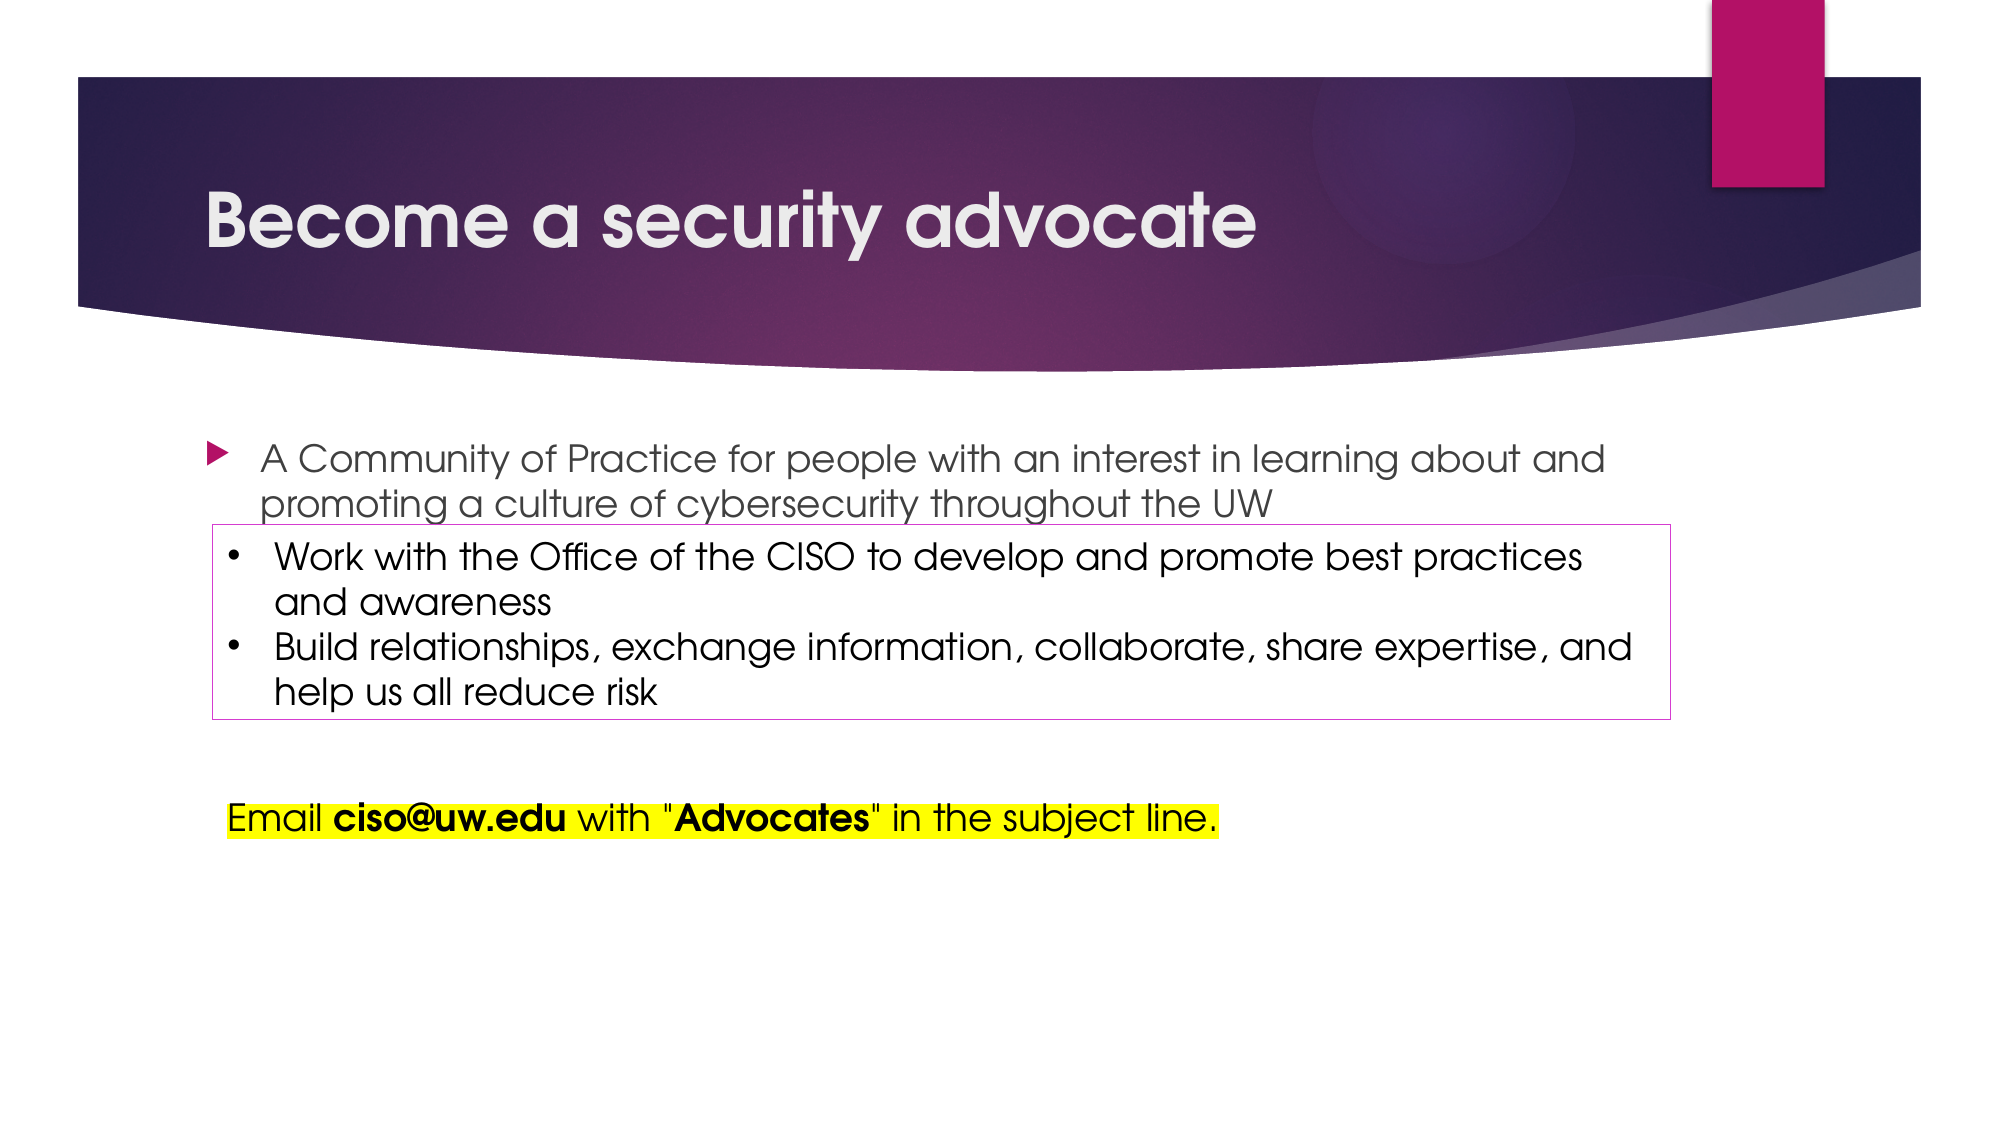

# Become a security advocate

A Community of Practice for people with an interest in learning about and promoting a culture of cybersecurity throughout the UW
Work with the Office of the CISO to develop and promote best practices and awareness
Build relationships, exchange information, collaborate, share expertise, and help us all reduce risk
Email ciso@uw.edu with "Advocates" in the subject line.